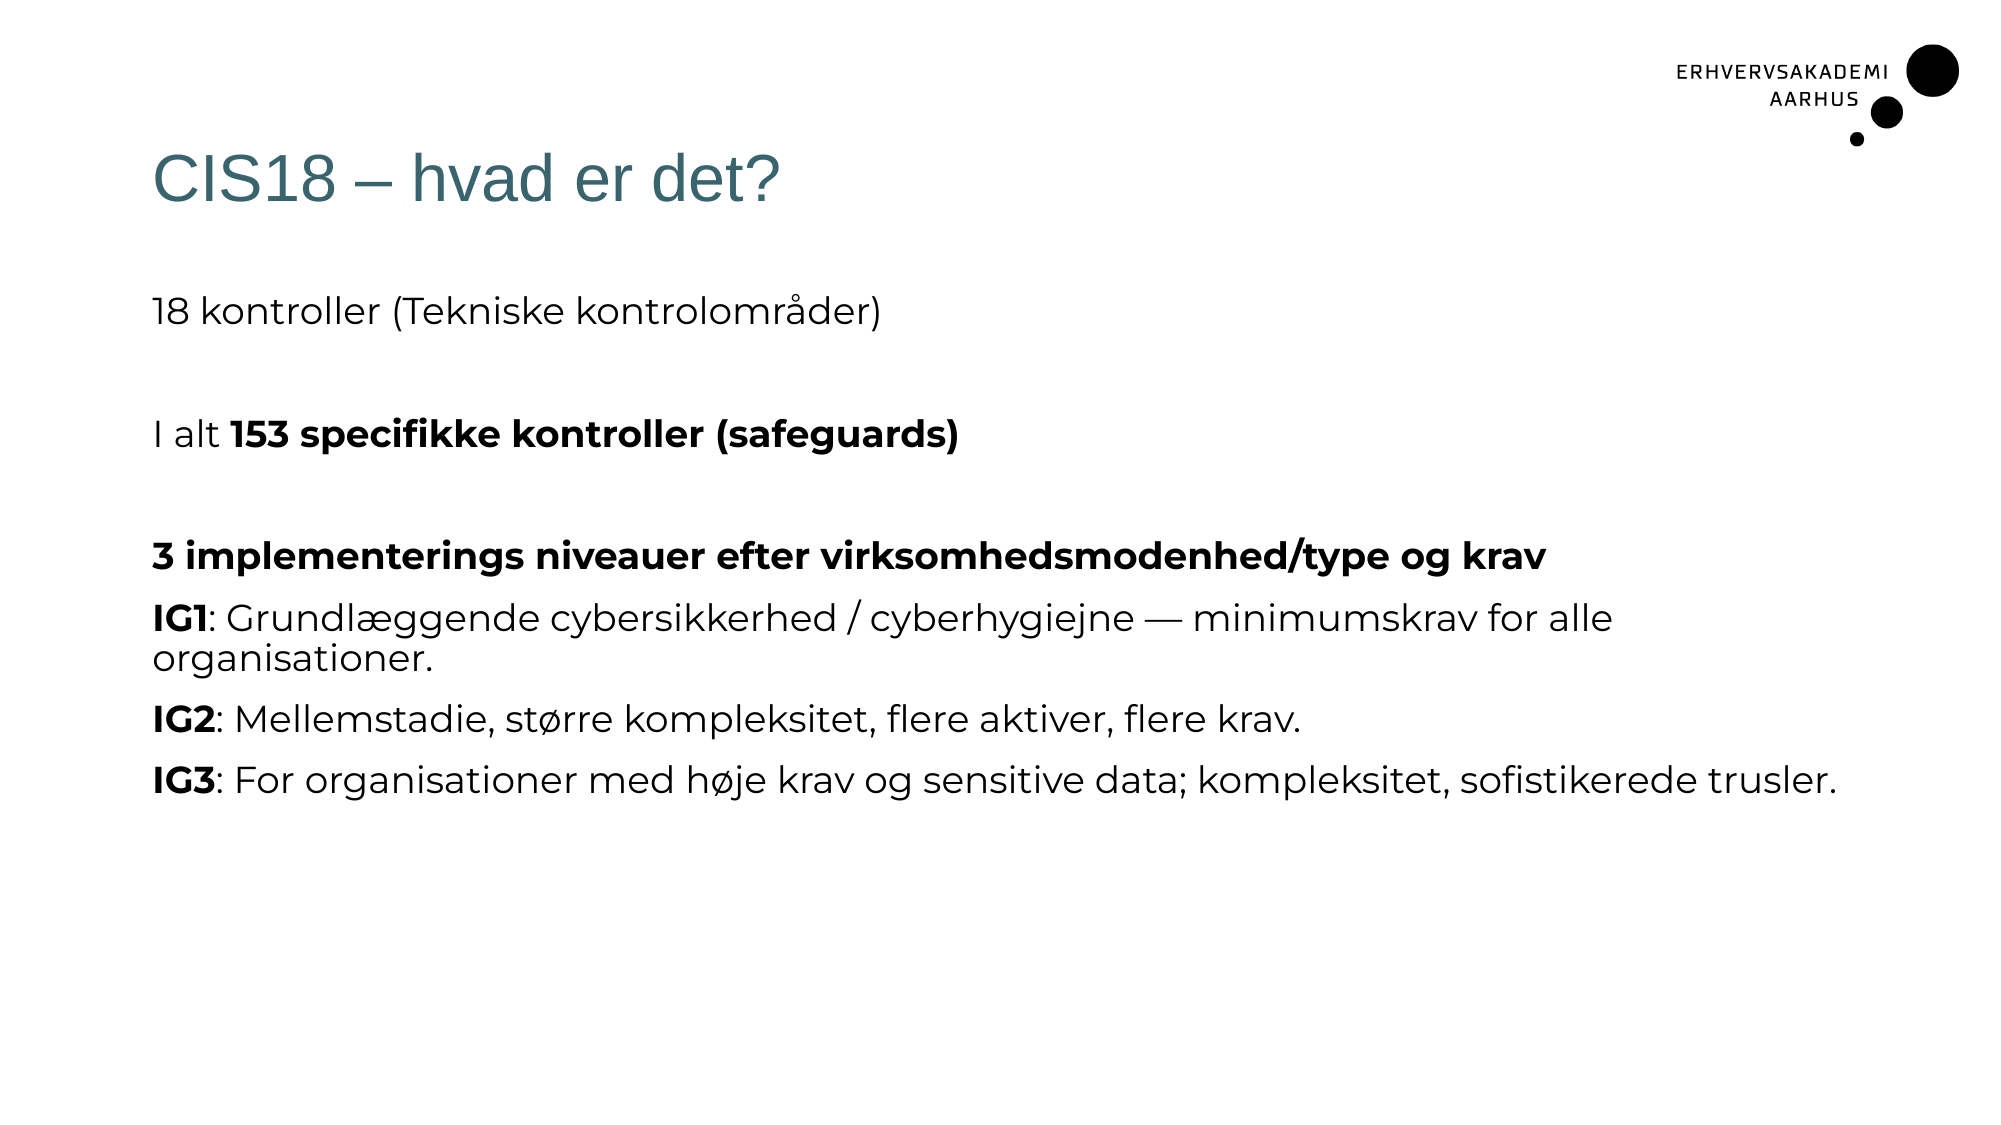

# CIS18 – hvad er det?
18 kontroller (Tekniske kontrolområder)

I alt 153 specifikke kontroller (safeguards)

3 implementerings niveauer efter virksomhedsmodenhed/type og krav
IG1: Grundlæggende cybersikkerhed / cyberhygiejne — minimumskrav for alle organisationer.
IG2: Mellemstadie, større kompleksitet, flere aktiver, flere krav.
IG3: For organisationer med høje krav og sensitive data; kompleksitet, sofistikerede trusler.